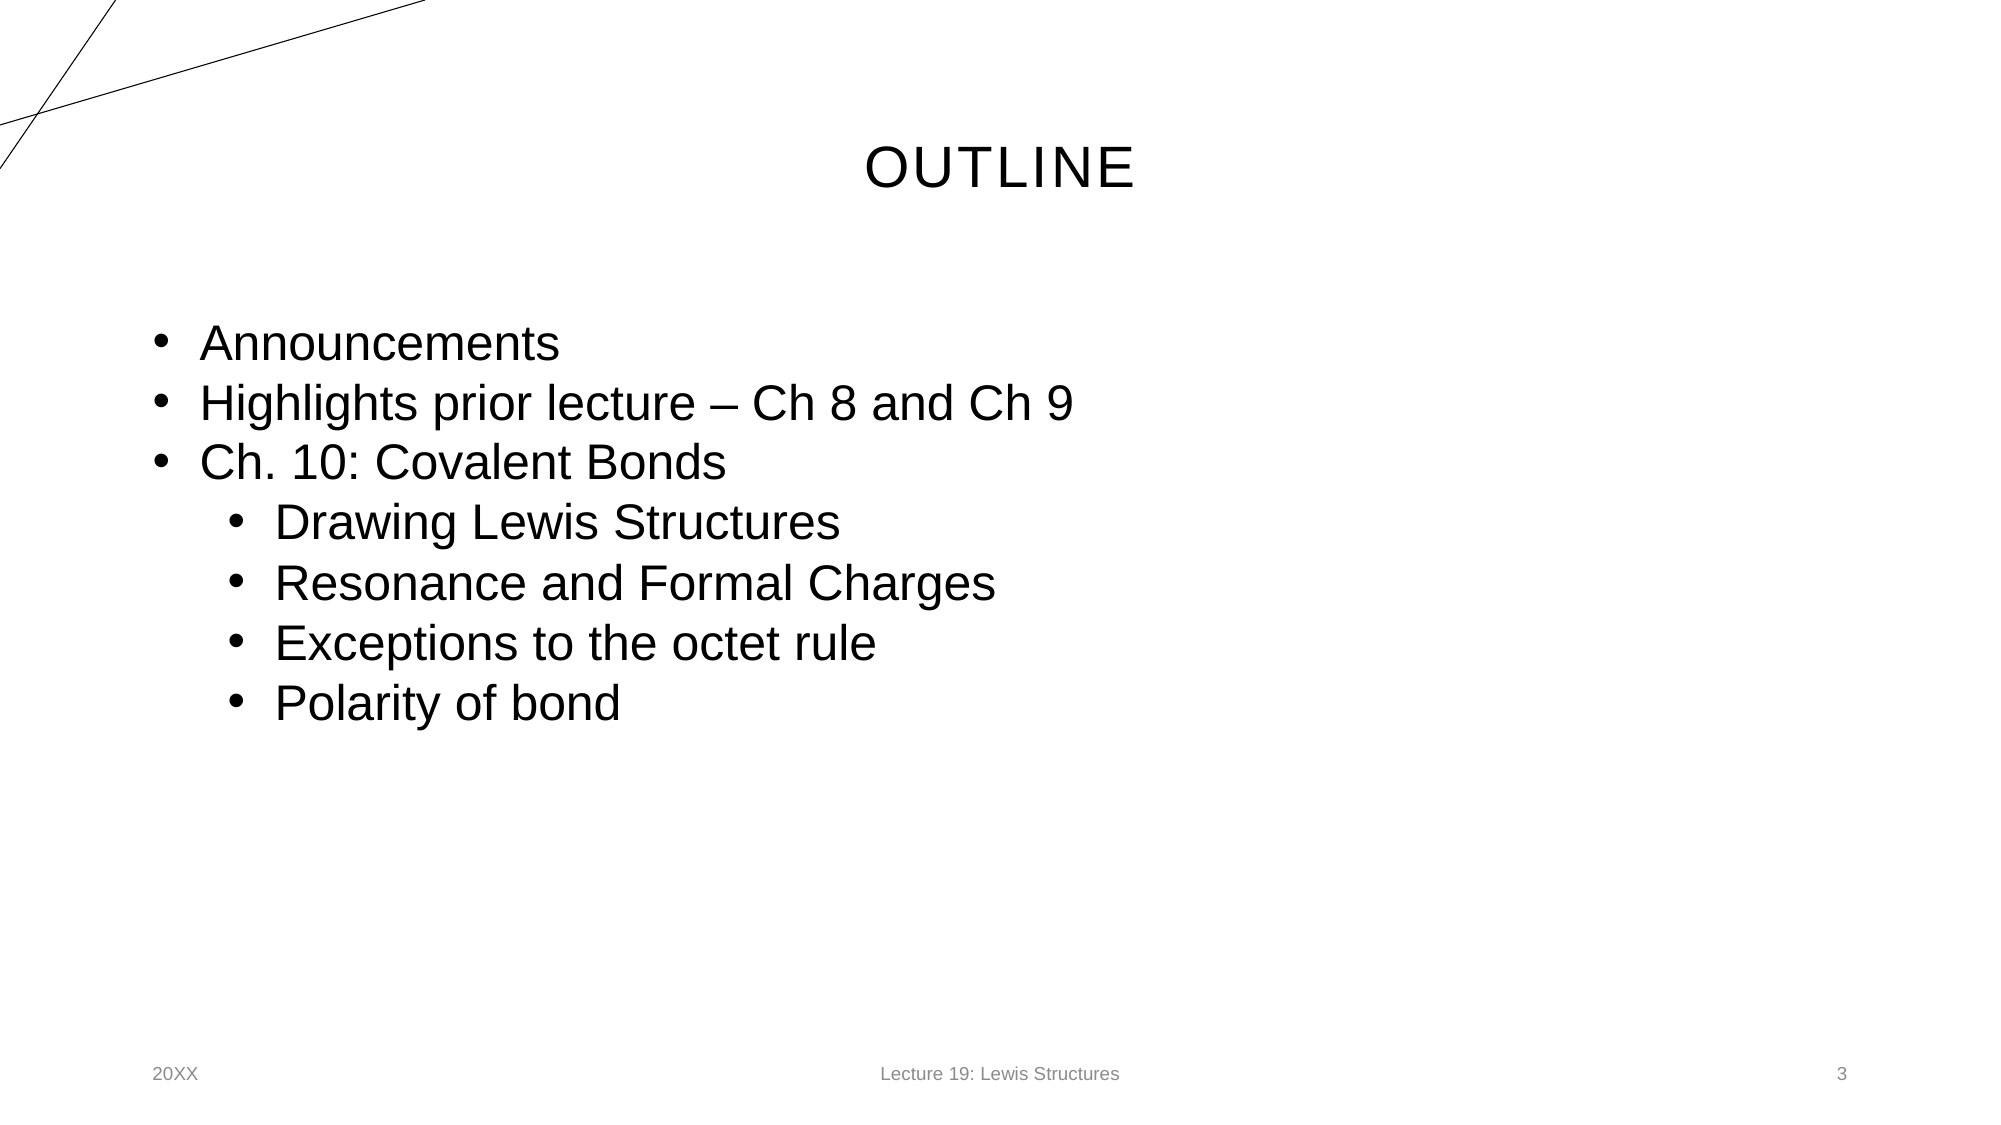

# Outline
Announcements
Highlights prior lecture – Ch 8 and Ch 9
Ch. 10: Covalent Bonds
Drawing Lewis Structures
Resonance and Formal Charges
Exceptions to the octet rule
Polarity of bond

20XX
Lecture 19: Lewis Structures​
3